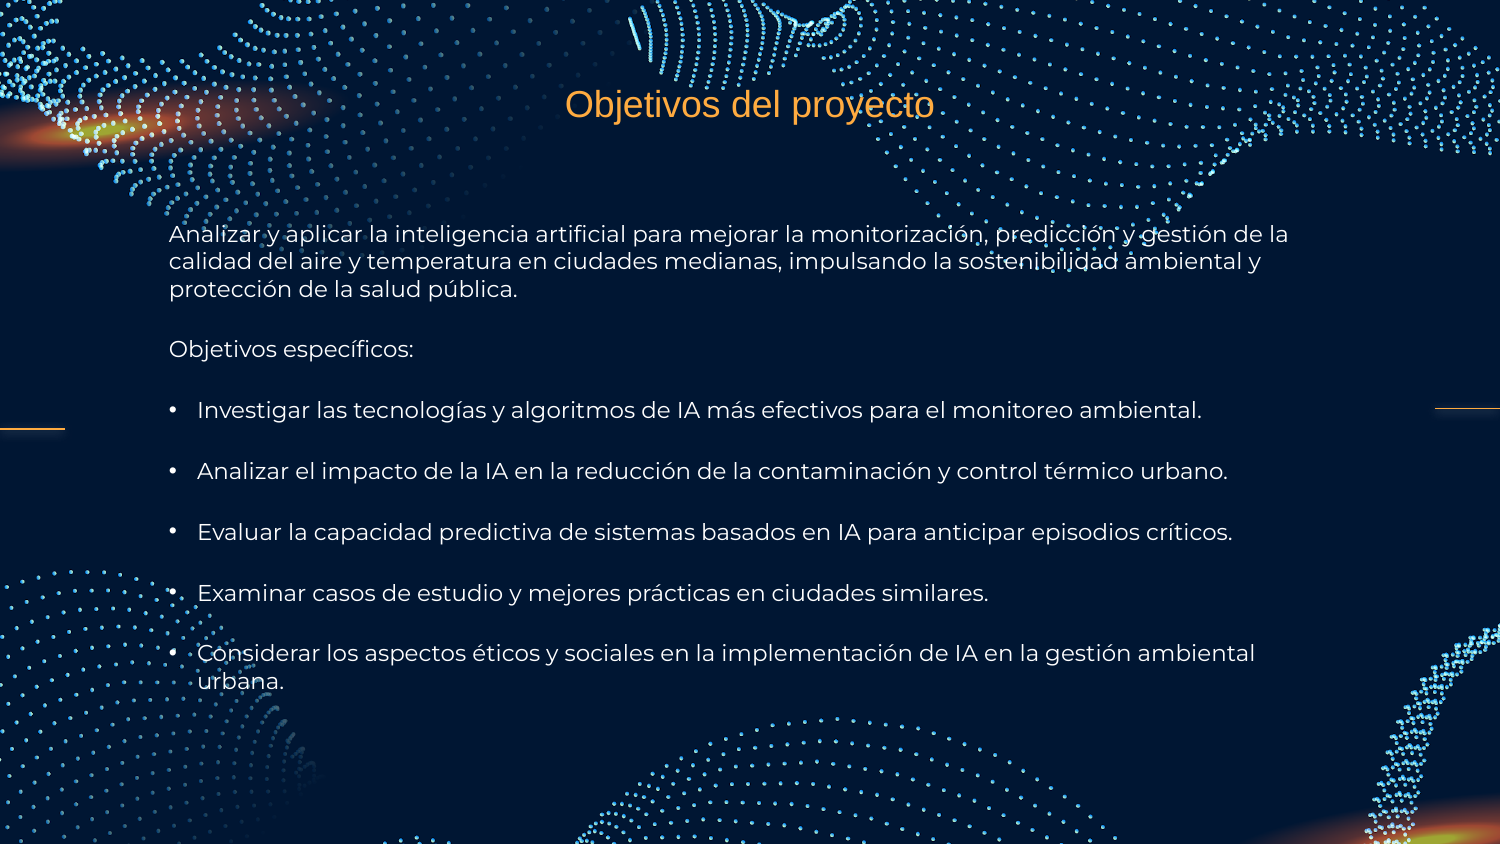

# Objetivos del proyecto
Analizar y aplicar la inteligencia artificial para mejorar la monitorización, predicción y gestión de la calidad del aire y temperatura en ciudades medianas, impulsando la sostenibilidad ambiental y protección de la salud pública.
Objetivos específicos:
Investigar las tecnologías y algoritmos de IA más efectivos para el monitoreo ambiental.
Analizar el impacto de la IA en la reducción de la contaminación y control térmico urbano.
Evaluar la capacidad predictiva de sistemas basados en IA para anticipar episodios críticos.
Examinar casos de estudio y mejores prácticas en ciudades similares.
Considerar los aspectos éticos y sociales en la implementación de IA en la gestión ambiental urbana.